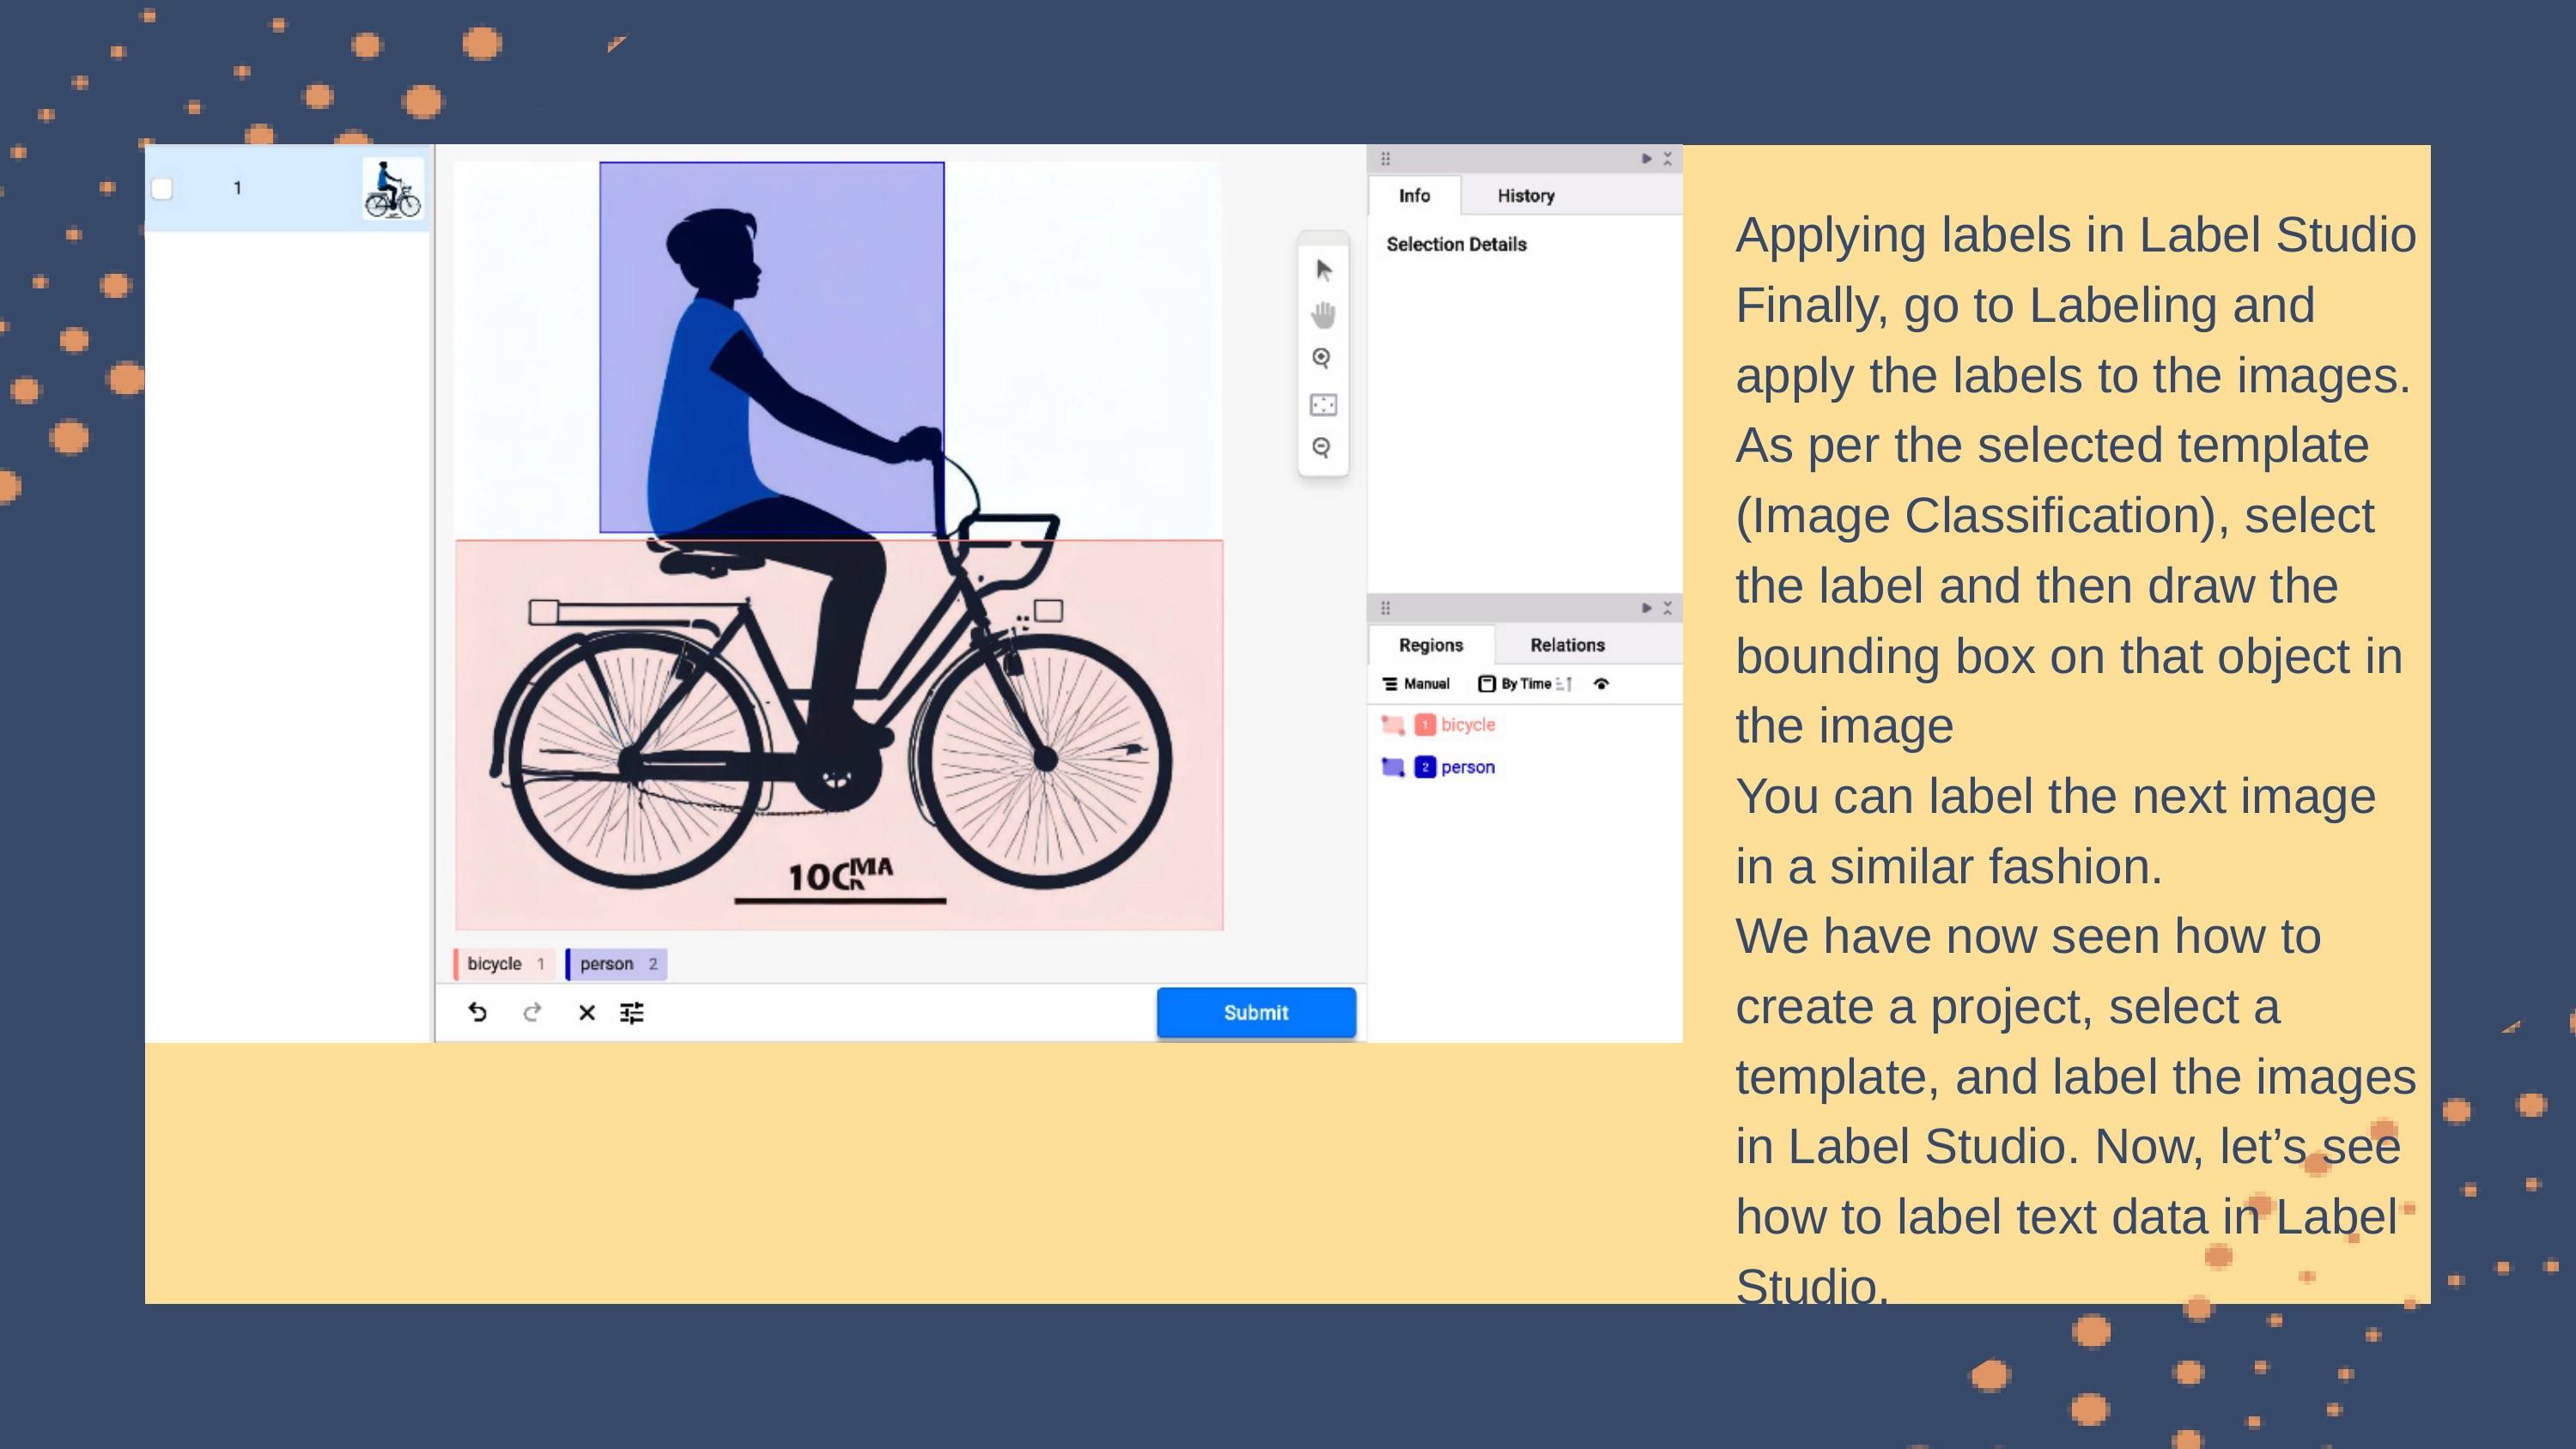

Applying labels in Label Studio
Finally, go to Labeling and apply the labels to the images. As per the selected template (Image Classification), select the label and then draw the bounding box on that object in the image
You can label the next image in a similar fashion.
We have now seen how to create a project, select a template, and label the images in Label Studio. Now, let’s see how to label text data in Label Studio.